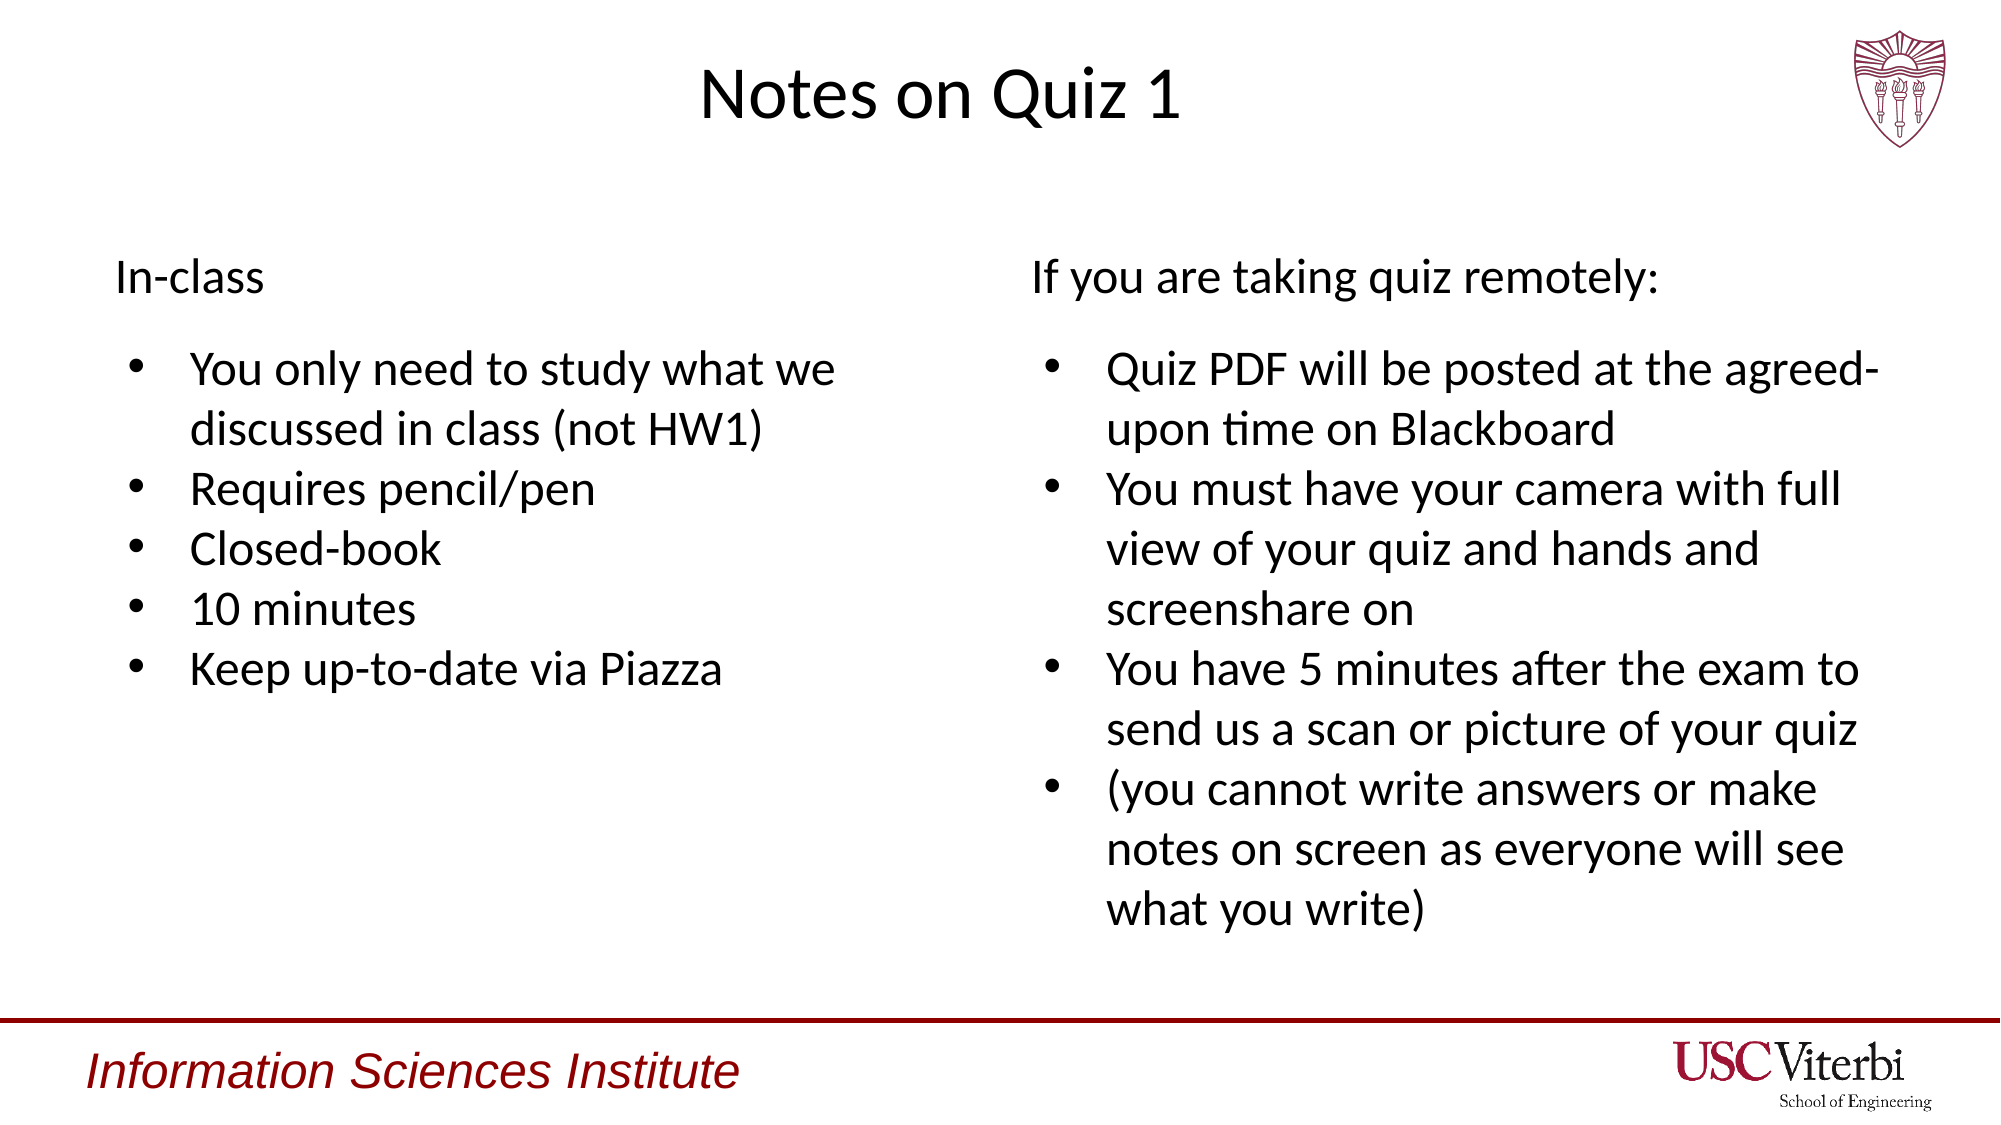

# Notes on Quiz 1
In-class
If you are taking quiz remotely:
You only need to study what we discussed in class (not HW1)
Requires pencil/pen
Closed-book
10 minutes
Keep up-to-date via Piazza
Quiz PDF will be posted at the agreed-upon time on Blackboard
You must have your camera with full view of your quiz and hands and screenshare on
You have 5 minutes after the exam to send us a scan or picture of your quiz
(you cannot write answers or make notes on screen as everyone will see what you write)